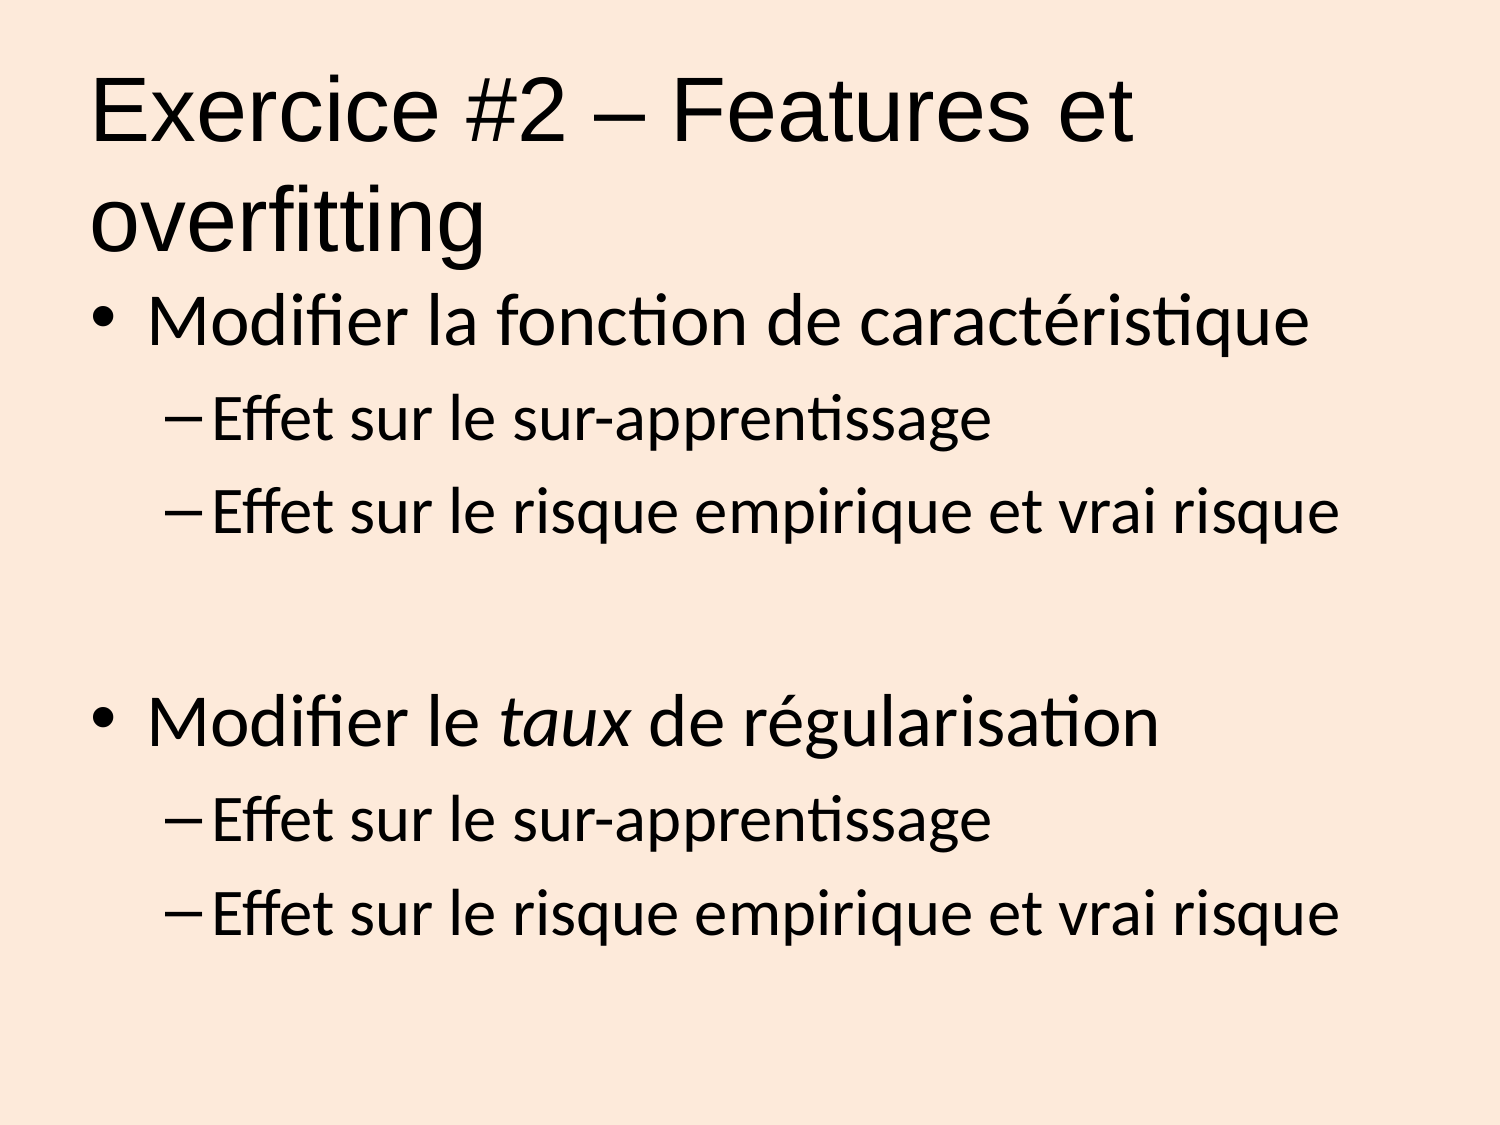

Exercice #2 – Features et overfitting
Modifier la fonction de caractéristique
Effet sur le sur-apprentissage
Effet sur le risque empirique et vrai risque

Modifier le taux de régularisation
Effet sur le sur-apprentissage
Effet sur le risque empirique et vrai risque